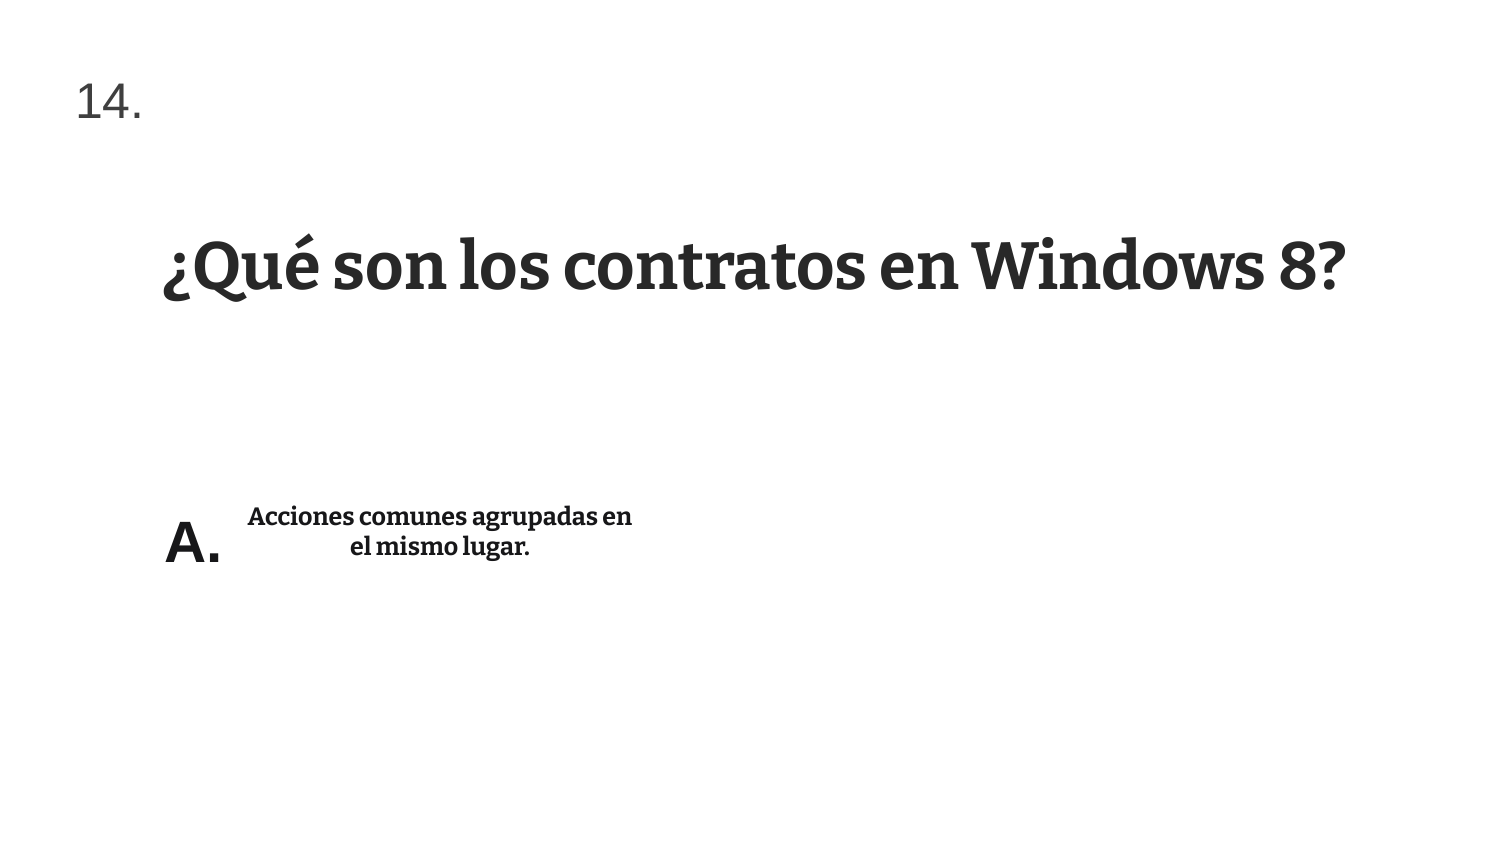

14.
¿Qué son los contratos en Windows 8?
Acciones comunes agrupadas en el mismo lugar.
A.

Barra lateral que permite realizar acciones comunes en toda aplicación